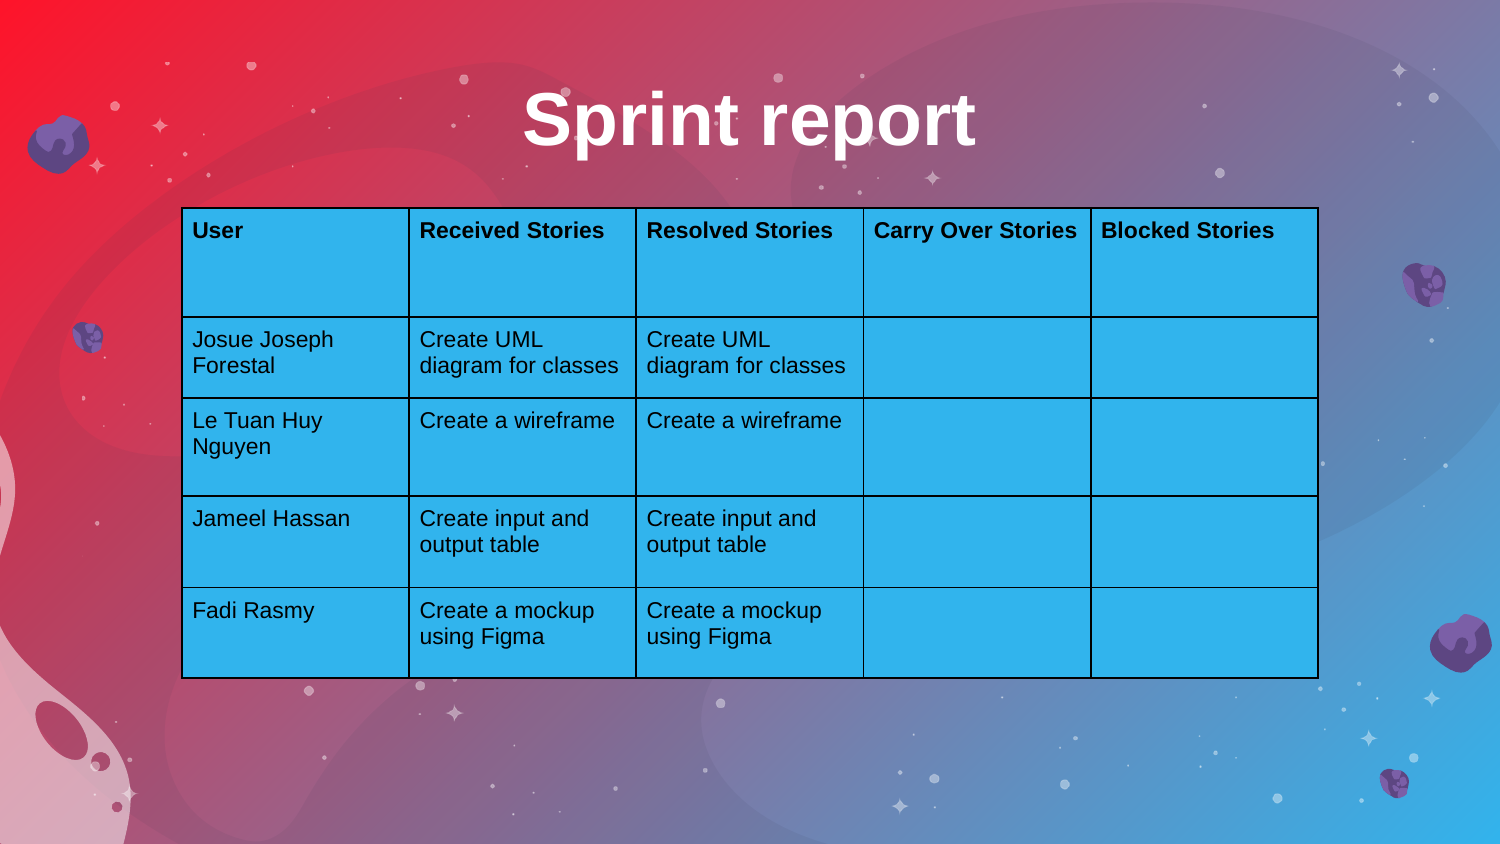

# Sprint report
| User | Received Stories | Resolved Stories | Carry Over Stories | Blocked Stories |
| --- | --- | --- | --- | --- |
| Josue Joseph Forestal | Create UML diagram for classes | Create UML diagram for classes |  |  |
| Le Tuan Huy Nguyen | Create a wireframe | Create a wireframe |  |  |
| Jameel Hassan | Create input and output table | Create input and output table |  |  |
| Fadi Rasmy | Create a mockup using Figma | Create a mockup using Figma |  |  |